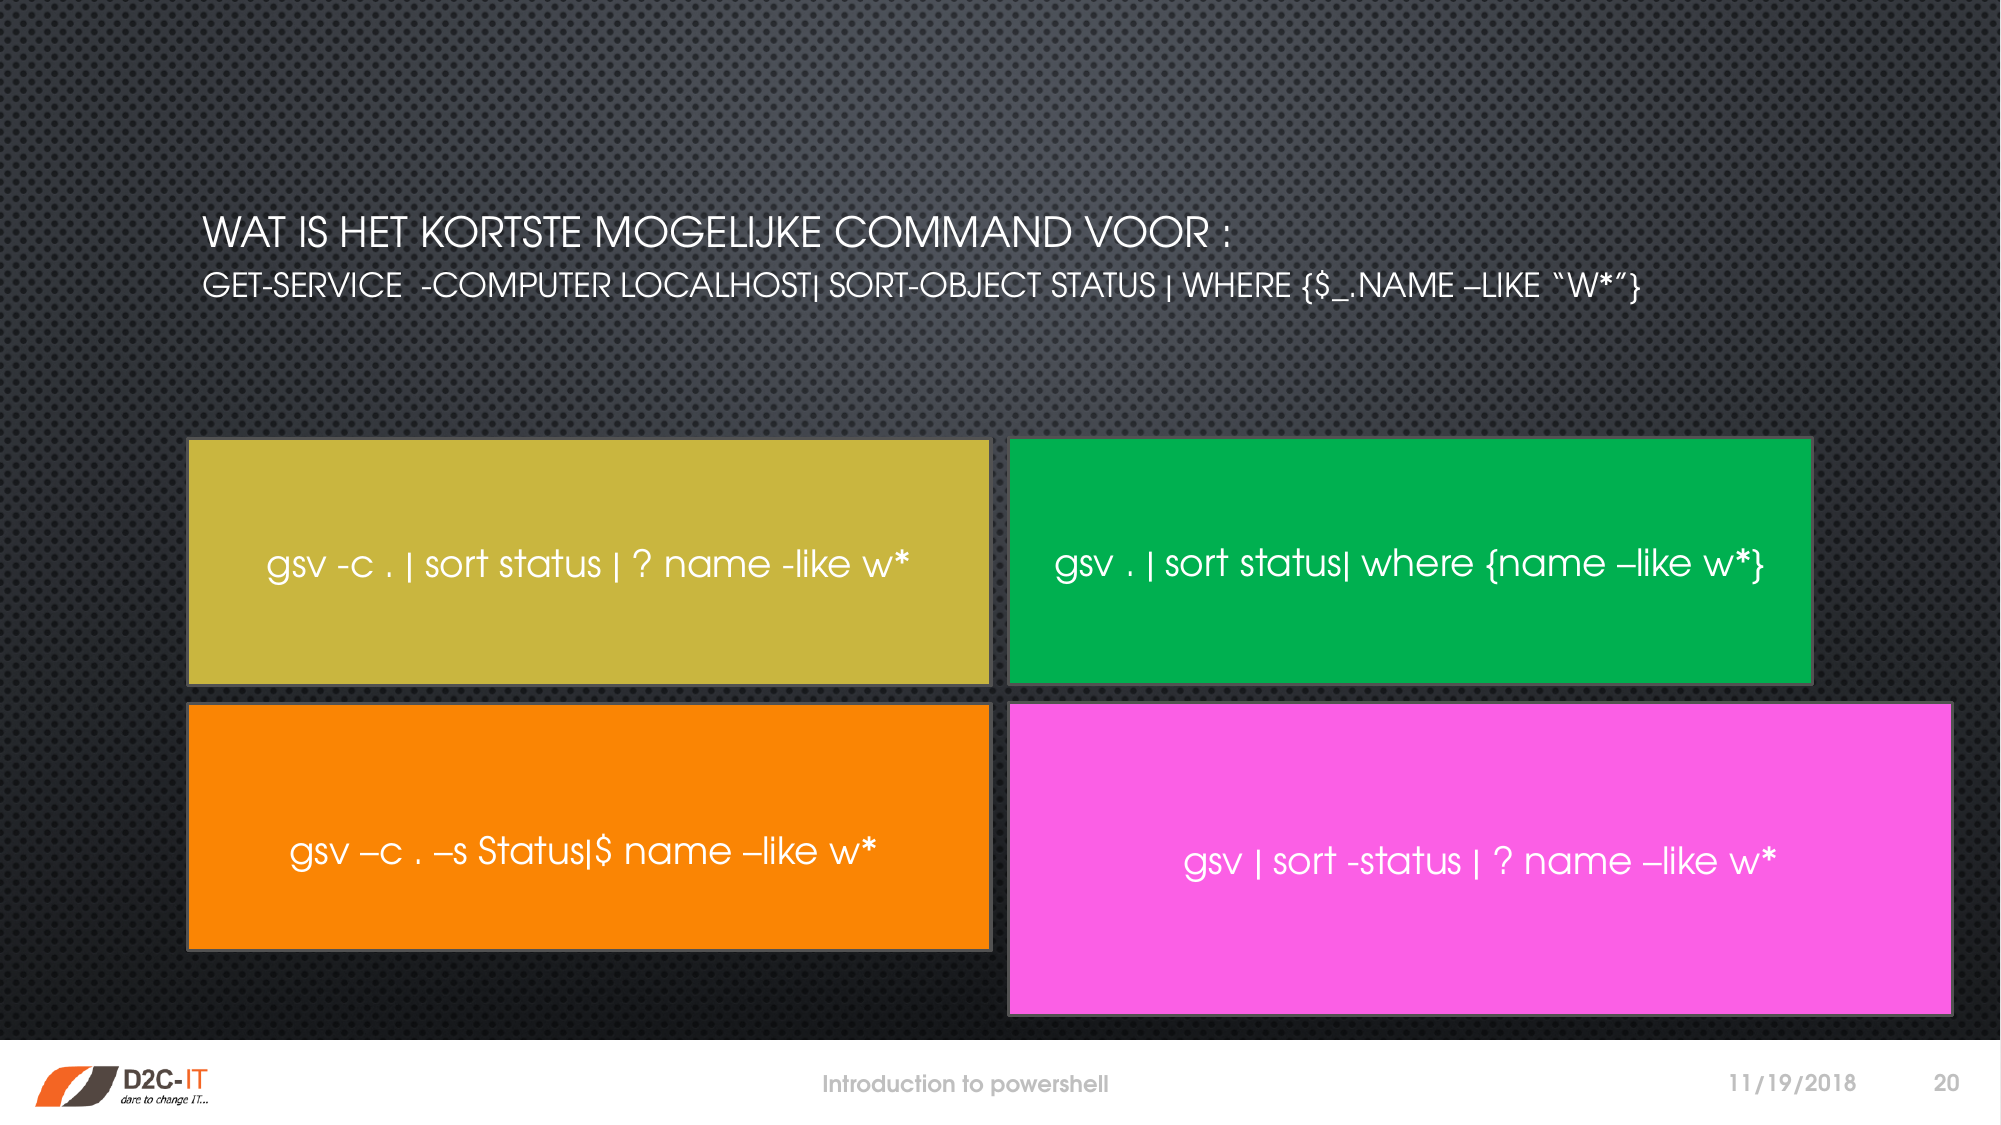

# Wat is het kortste mogelijke command voor : get-service  -computer localhost| sort-object status | where {$_.name –like “W*”}

gsv . | sort status| where {name –like w*}
gsv -c . | sort status | ? name -like w*
gsv | sort -status | ? name –like w*
gsv | sort -status | ? name –like w*

gsv –c . –s Status|$ name –like w*
11/19/2018
20
Introduction to powershell